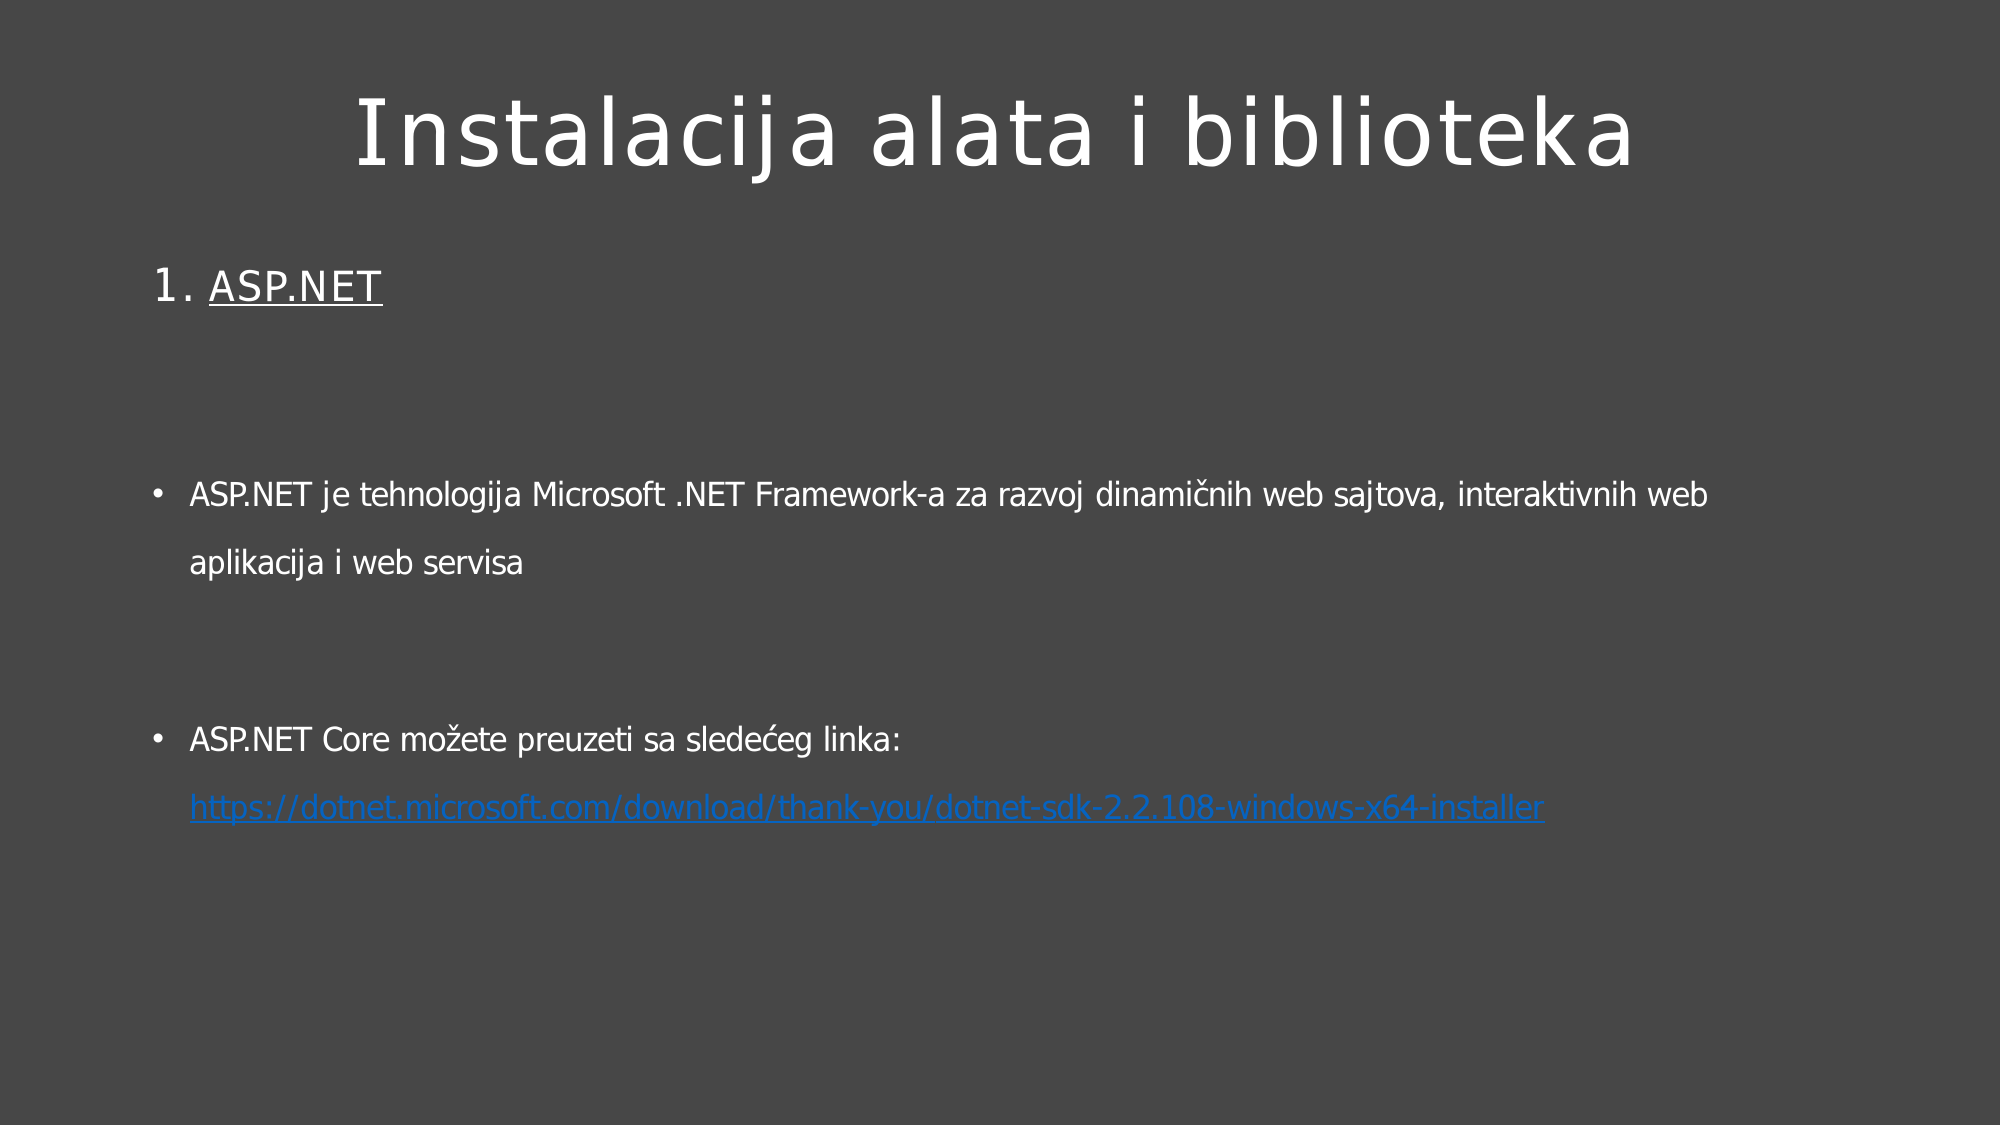

# Instalacija alata i biblioteka
1. ASP.NET

ASP.NET je tehnologija Microsoft .NET Framework-a za razvoj dinamičnih web sajtova, interaktivnih web aplikacija i web servisa

ASP.NET Core možete preuzeti sa sledećeg linka:
https://dotnet.microsoft.com/download/thank-you/dotnet-sdk-2.2.108-windows-x64-installer